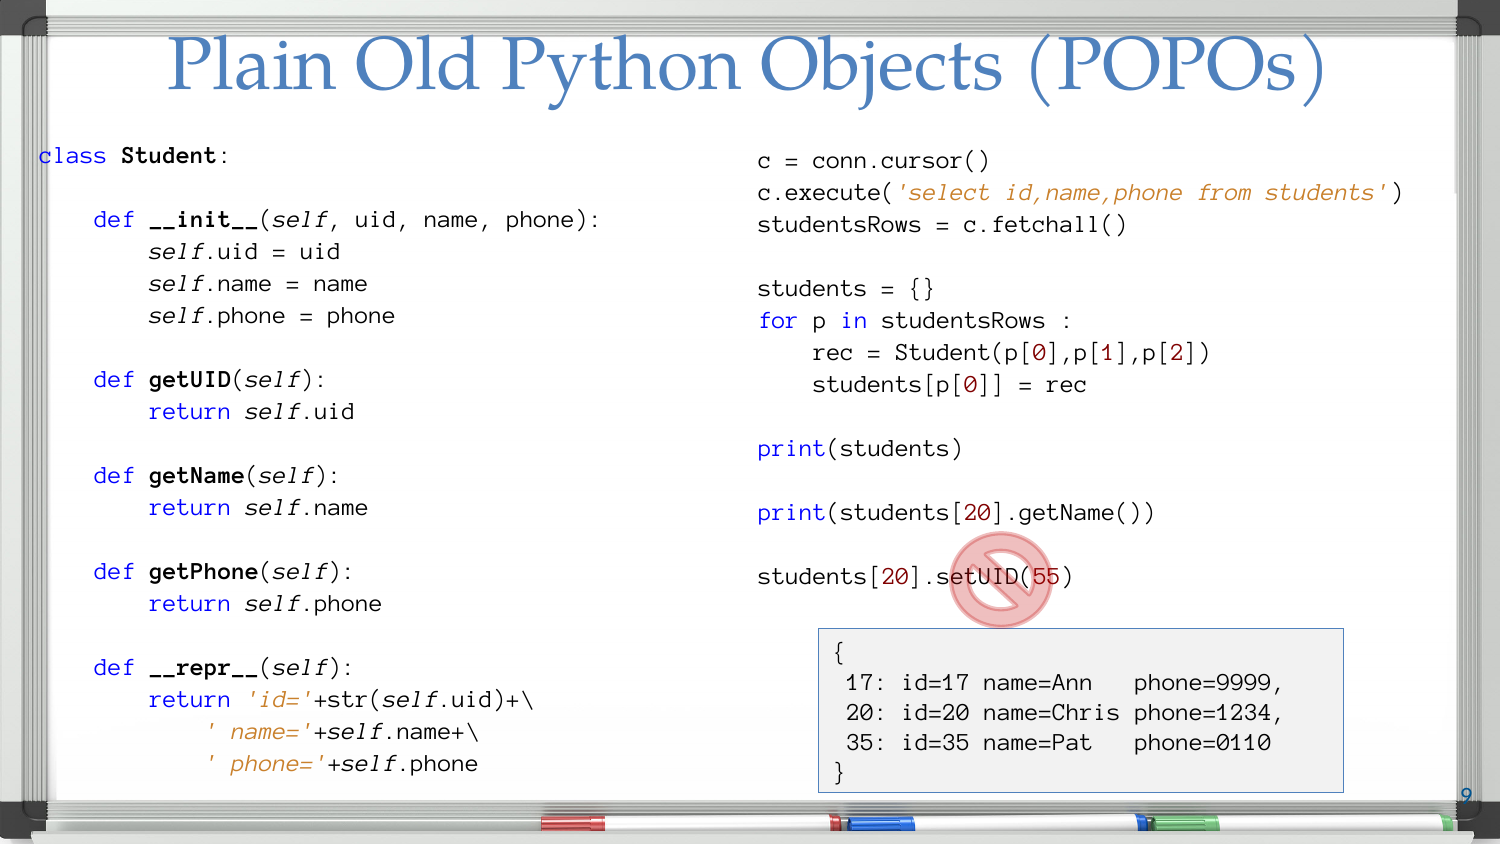

# Plain Old Python Objects (POPOs)
class Student:

    def __init__(self, uid, name, phone):
        self.uid = uid
        self.name = name
        self.phone = phone

    def getUID(self):
        return self.uid

    def getName(self):
        return self.name

    def getPhone(self):
        return self.phone

    def __repr__(self):
        return 'id='+str(self.uid)+\
            ' name='+self.name+\
            ' phone='+self.phone
c = conn.cursor()
c.execute('select id,name,phone from students')
studentsRows = c.fetchall()

students = {}
for p in studentsRows :
    rec = Student(p[0],p[1],p[2])
    students[p[0]] = rec

print(students)

print(students[20].getName())

students[20].setUID(55)

{
 17: id=17 name=Ann   phone=9999,
 20: id=20 name=Chris phone=1234,
 35: id=35 name=Pat   phone=0110
}
9